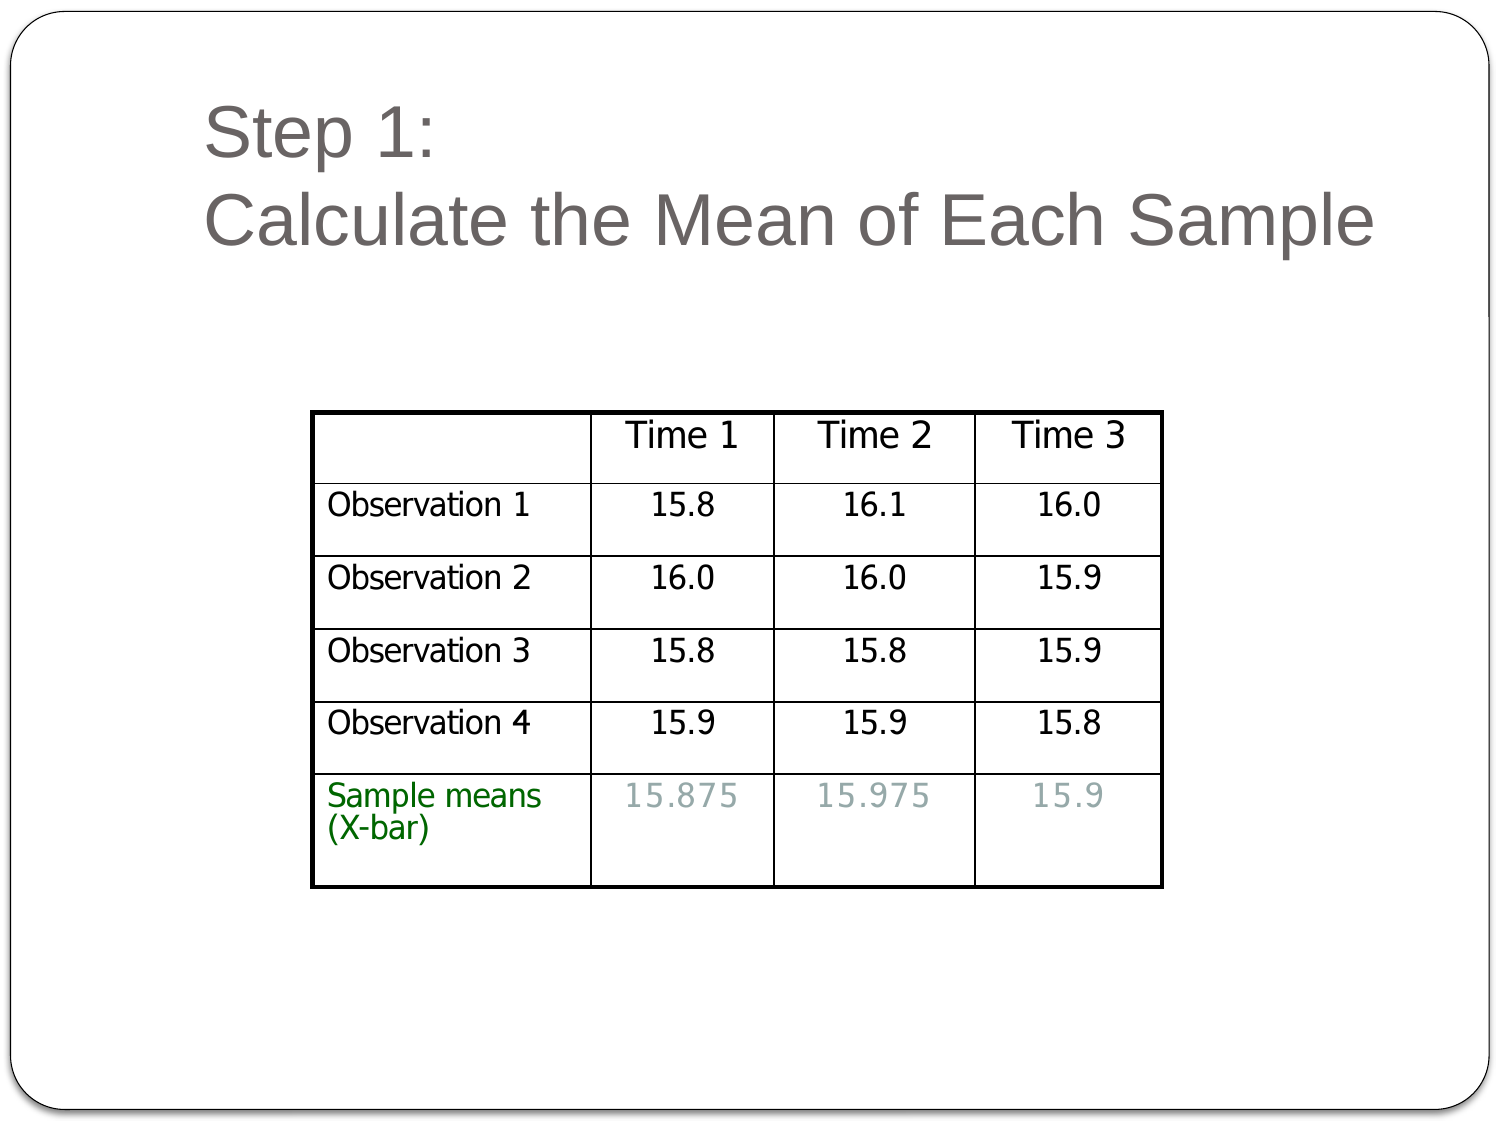

# Step 1: Calculate the Mean of Each Sample

|  | Time 1 | Time 2 | Time 3 |
| --- | --- | --- | --- |
| Observation 1 | 15.8 | 16.1 | 16.0 |
| Observation 2 | 16.0 | 16.0 | 15.9 |
| Observation 3 | 15.8 | 15.8 | 15.9 |
| Observation 4 | 15.9 | 15.9 | 15.8 |
| Sample means (X-bar) | 15.875 | 15.975 | 15.9 |